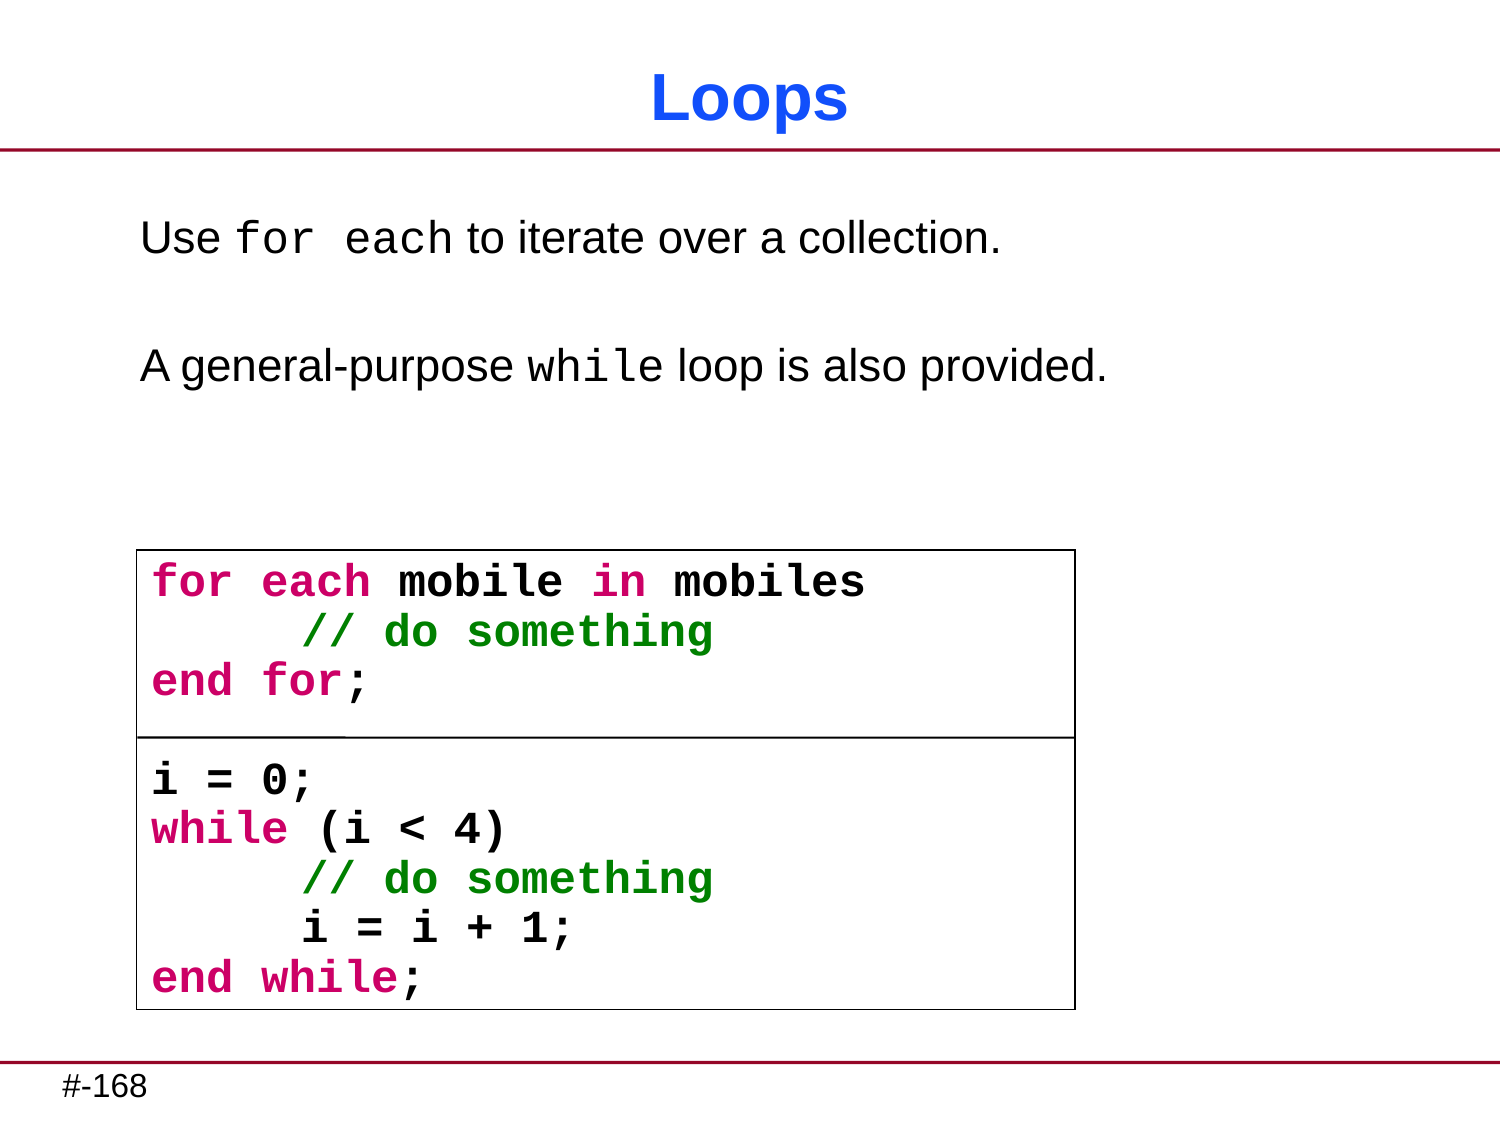

# Loops
Use for each to iterate over a collection.

A general-purpose while loop is also provided.

for each mobile in mobiles
	// do something
end for;

i = 0;
while (i < 4)
	// do something
	i = i + 1;
end while;